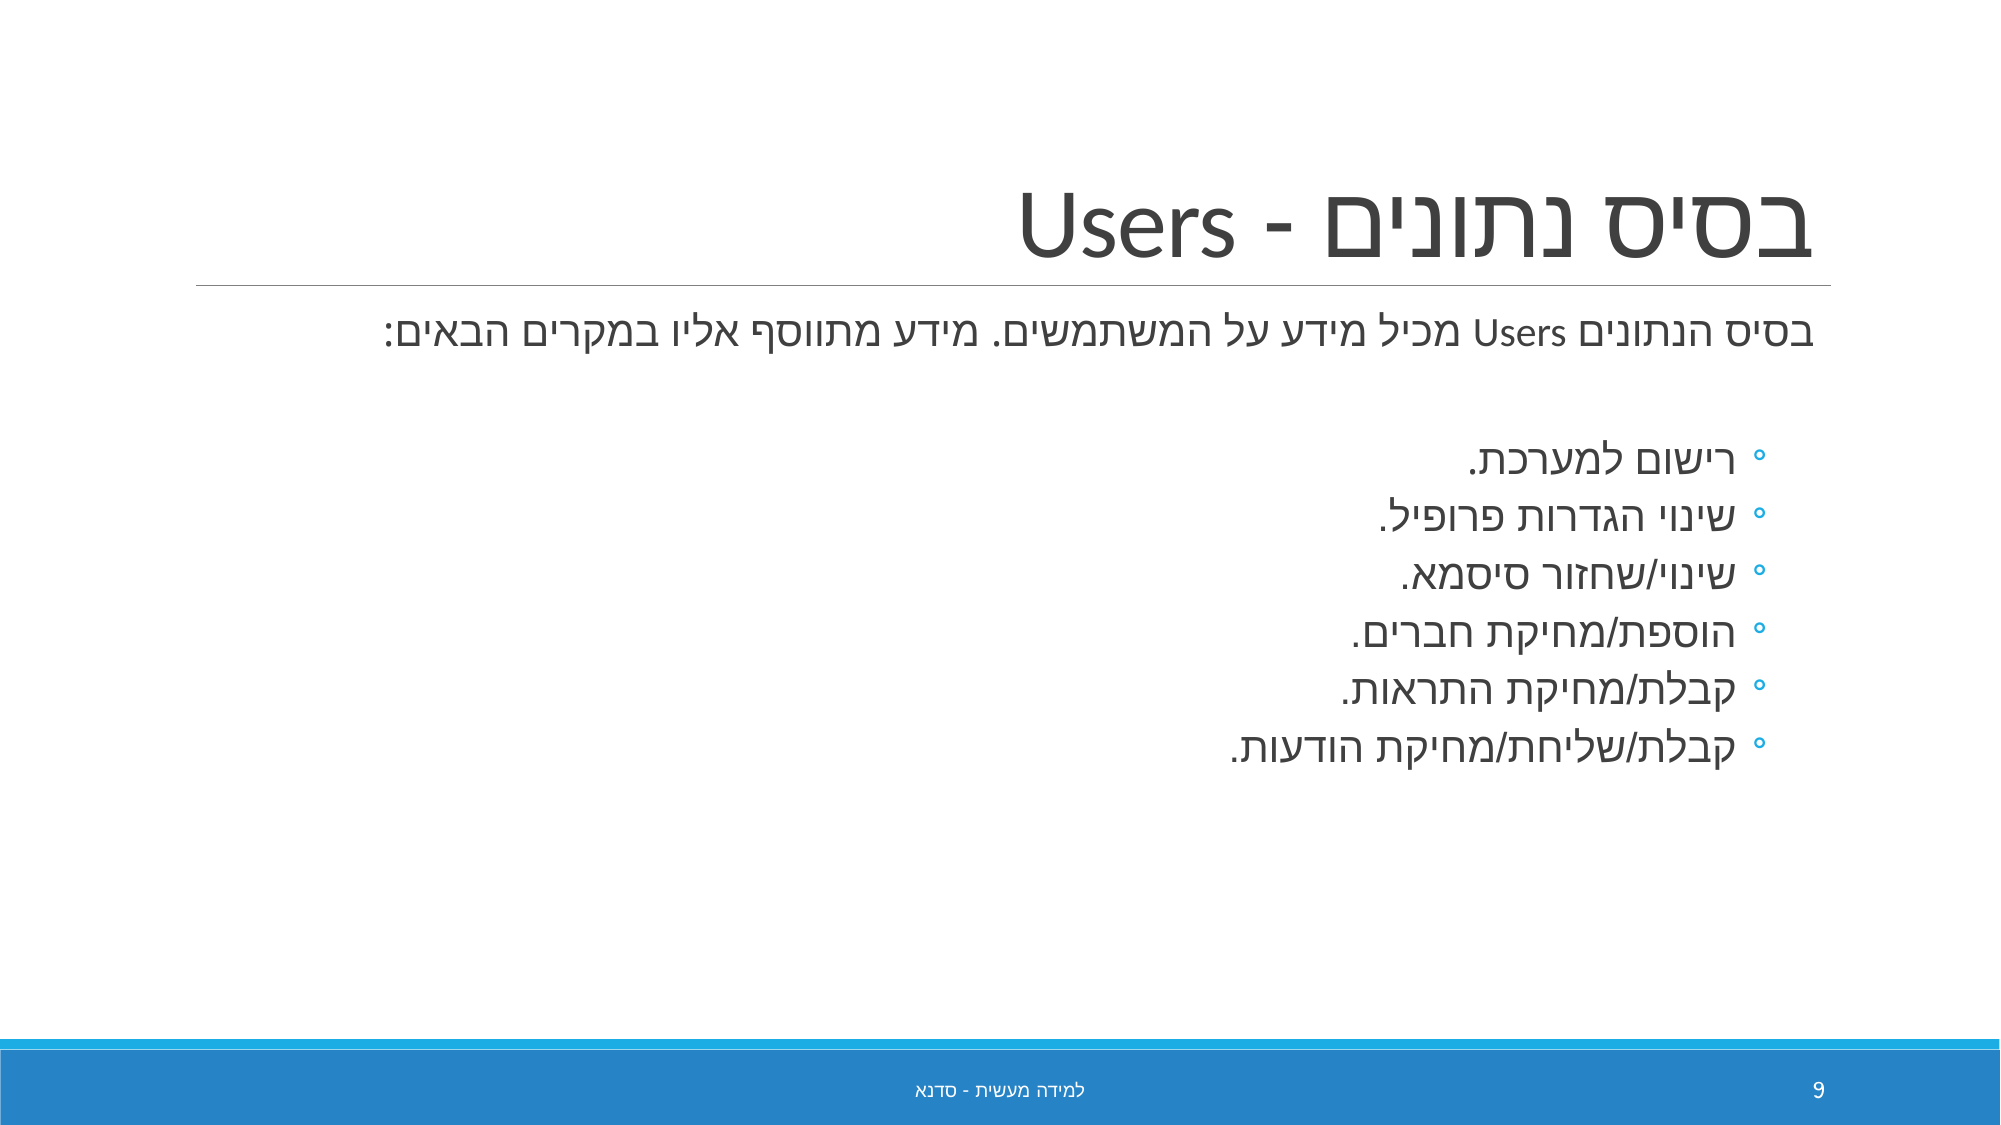

# בסיס נתונים - Users
בסיס הנתונים Users מכיל מידע על המשתמשים. מידע מתווסף אליו במקרים הבאים:

רישום למערכת.
שינוי הגדרות פרופיל.
שינוי/שחזור סיסמא.
הוספת/מחיקת חברים.
קבלת/מחיקת התראות.
קבלת/שליחת/מחיקת הודעות.

למידה מעשית - סדנא
9